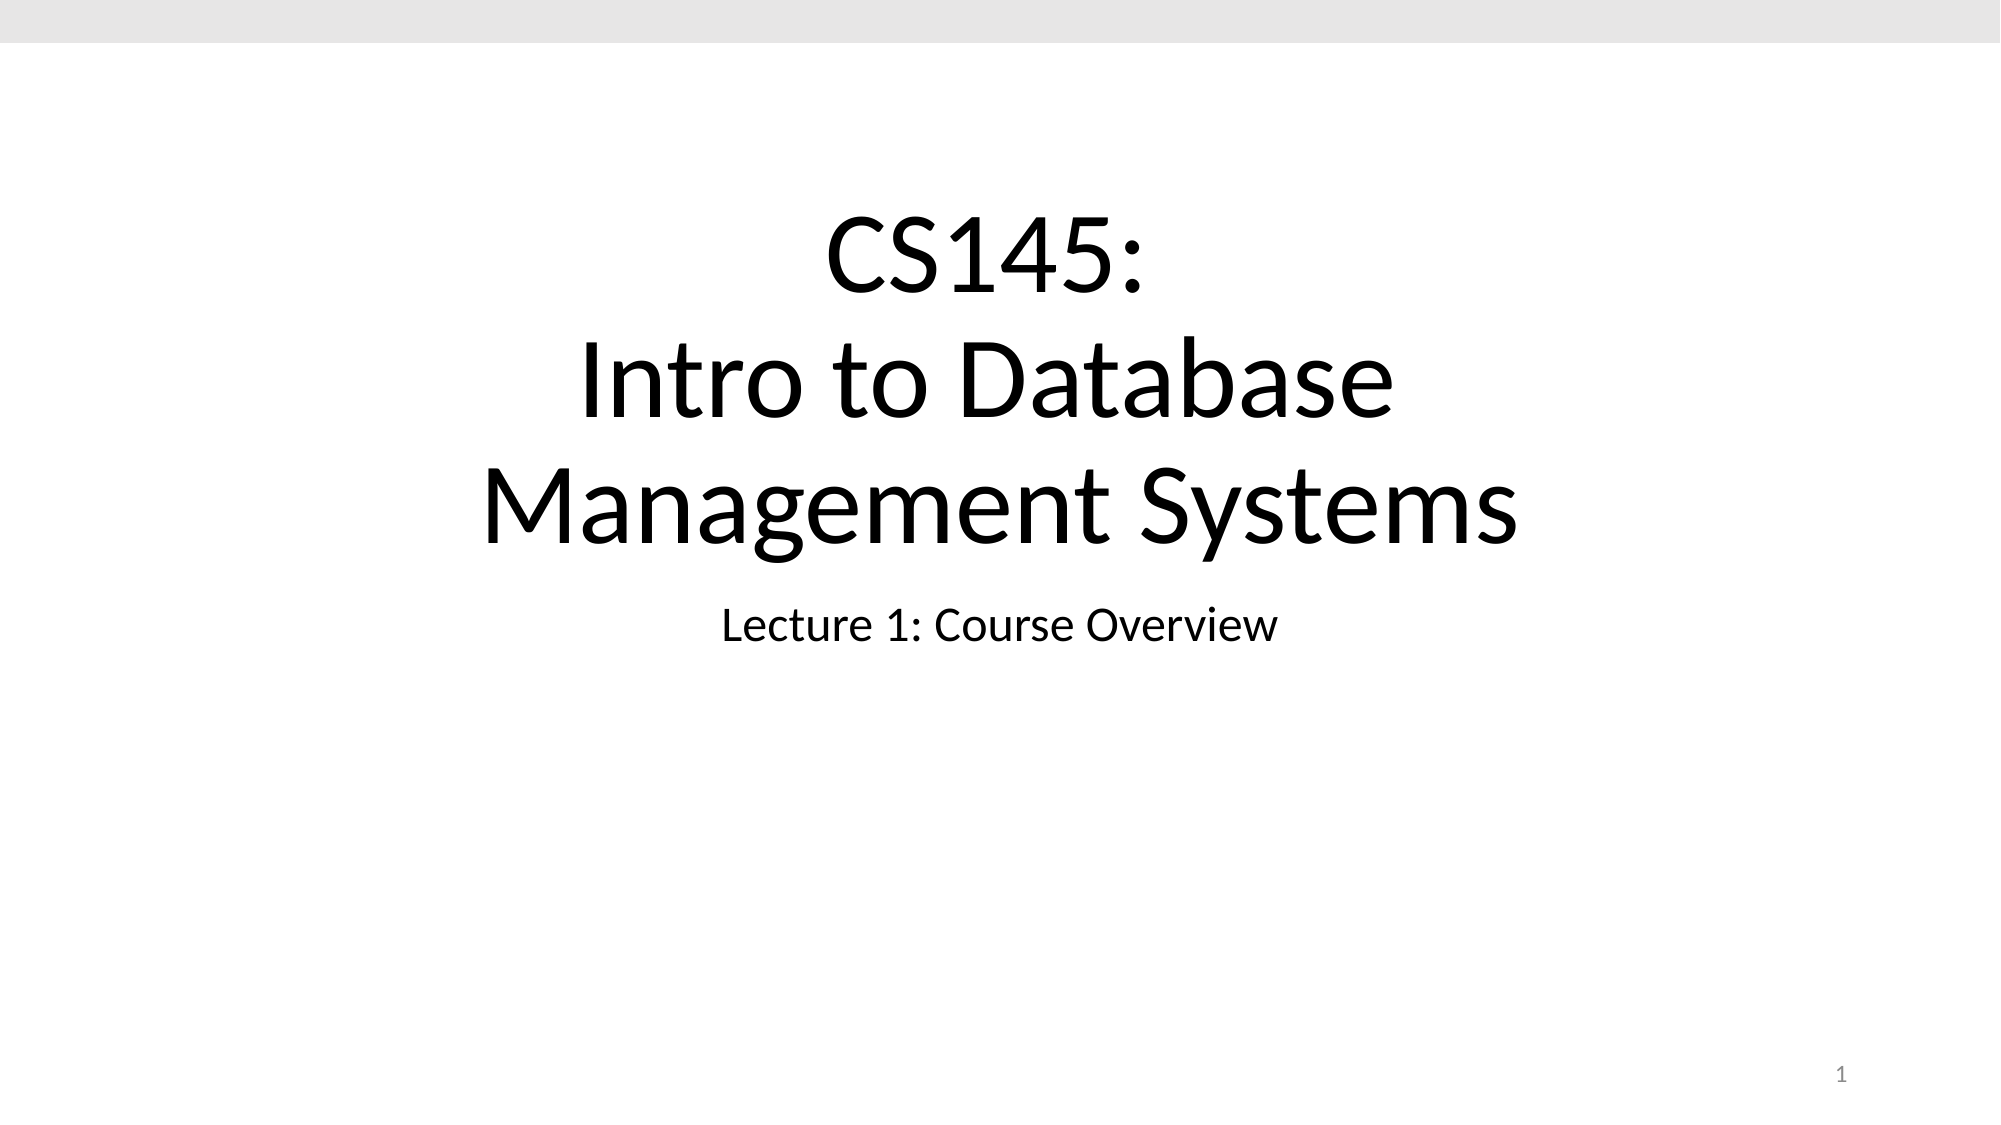

# CS145: Intro to Database Management Systems
Lecture 1: Course Overview
1